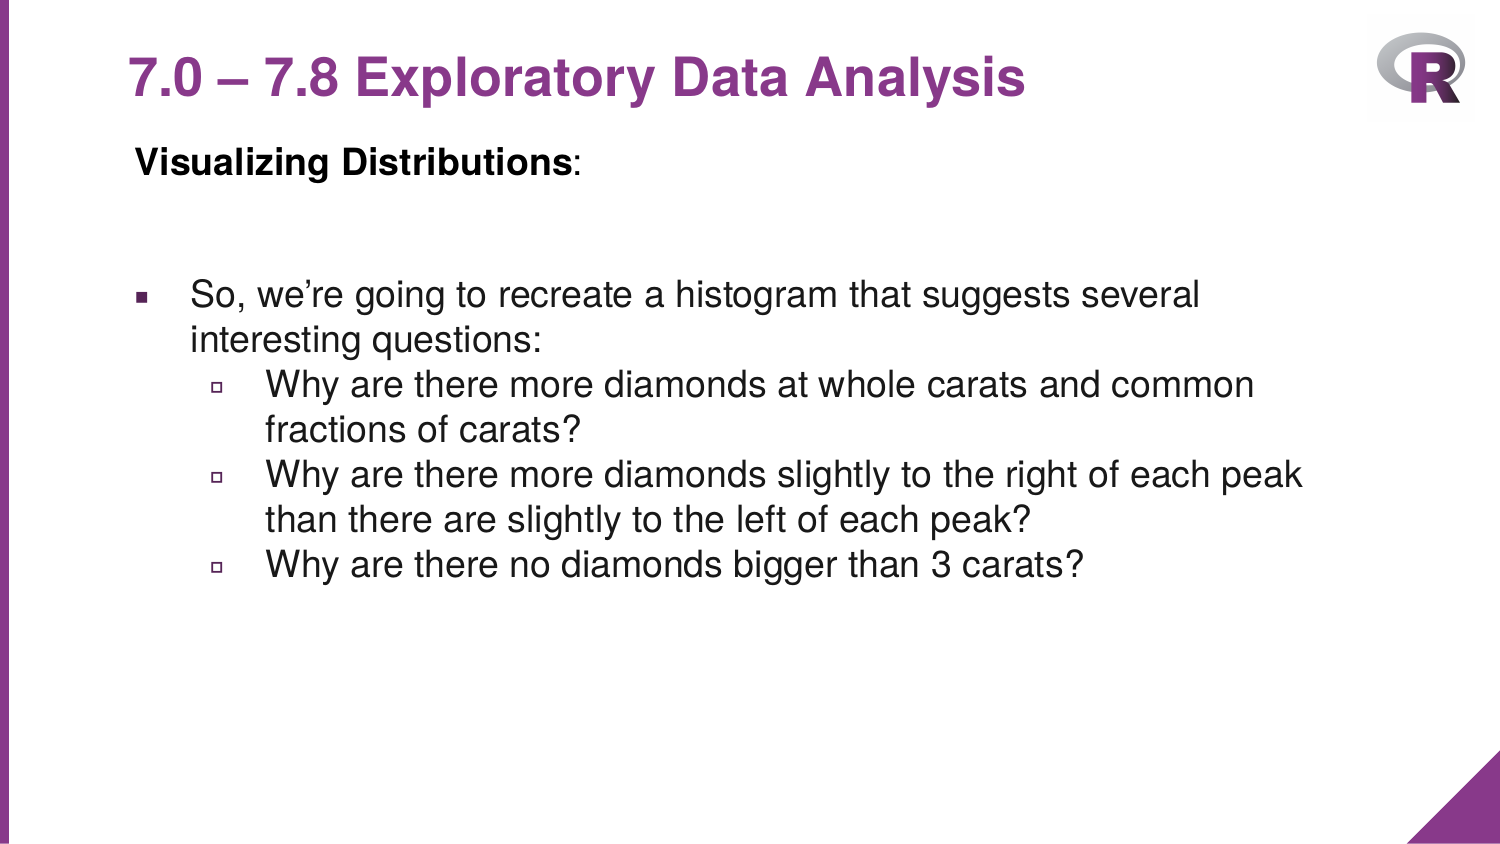

# 7.0 – 7.8 Exploratory Data Analysis
Visualizing Distributions:

So, we’re going to recreate a histogram that suggests several interesting questions:
Why are there more diamonds at whole carats and common fractions of carats?
Why are there more diamonds slightly to the right of each peak than there are slightly to the left of each peak?
Why are there no diamonds bigger than 3 carats?